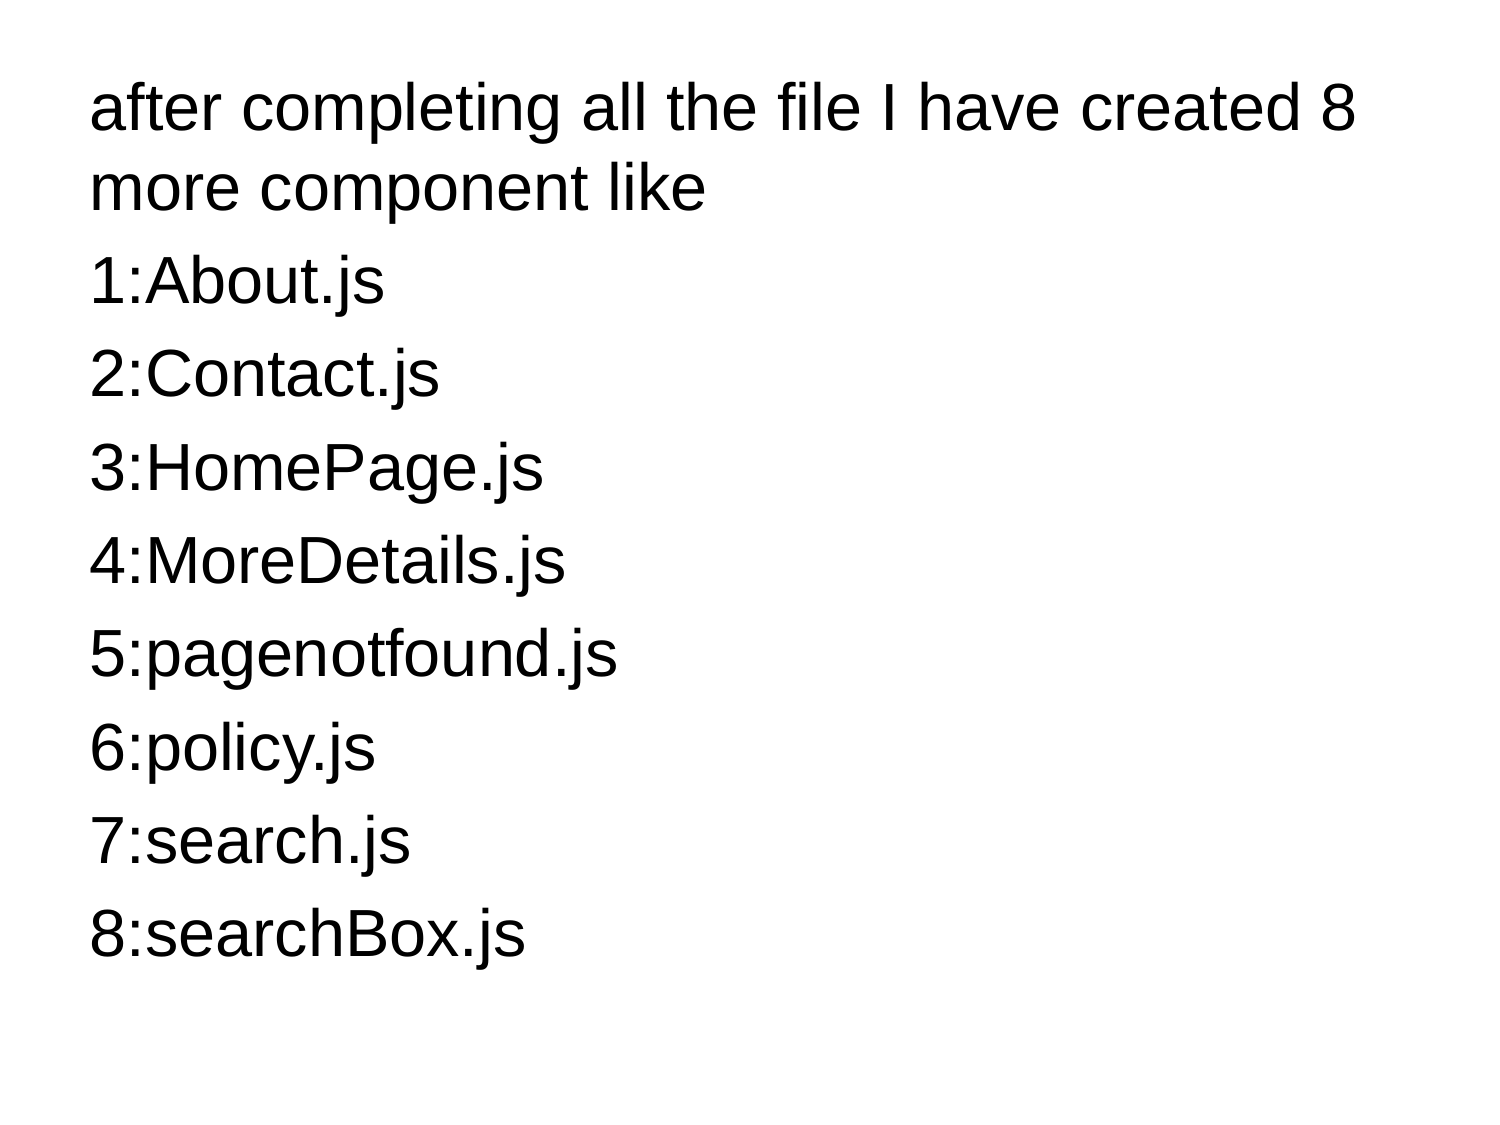

after completing all the file I have created 8 more component like
1:About.js
2:Contact.js
3:HomePage.js
4:MoreDetails.js
5:pagenotfound.js
6:policy.js
7:search.js
8:searchBox.js